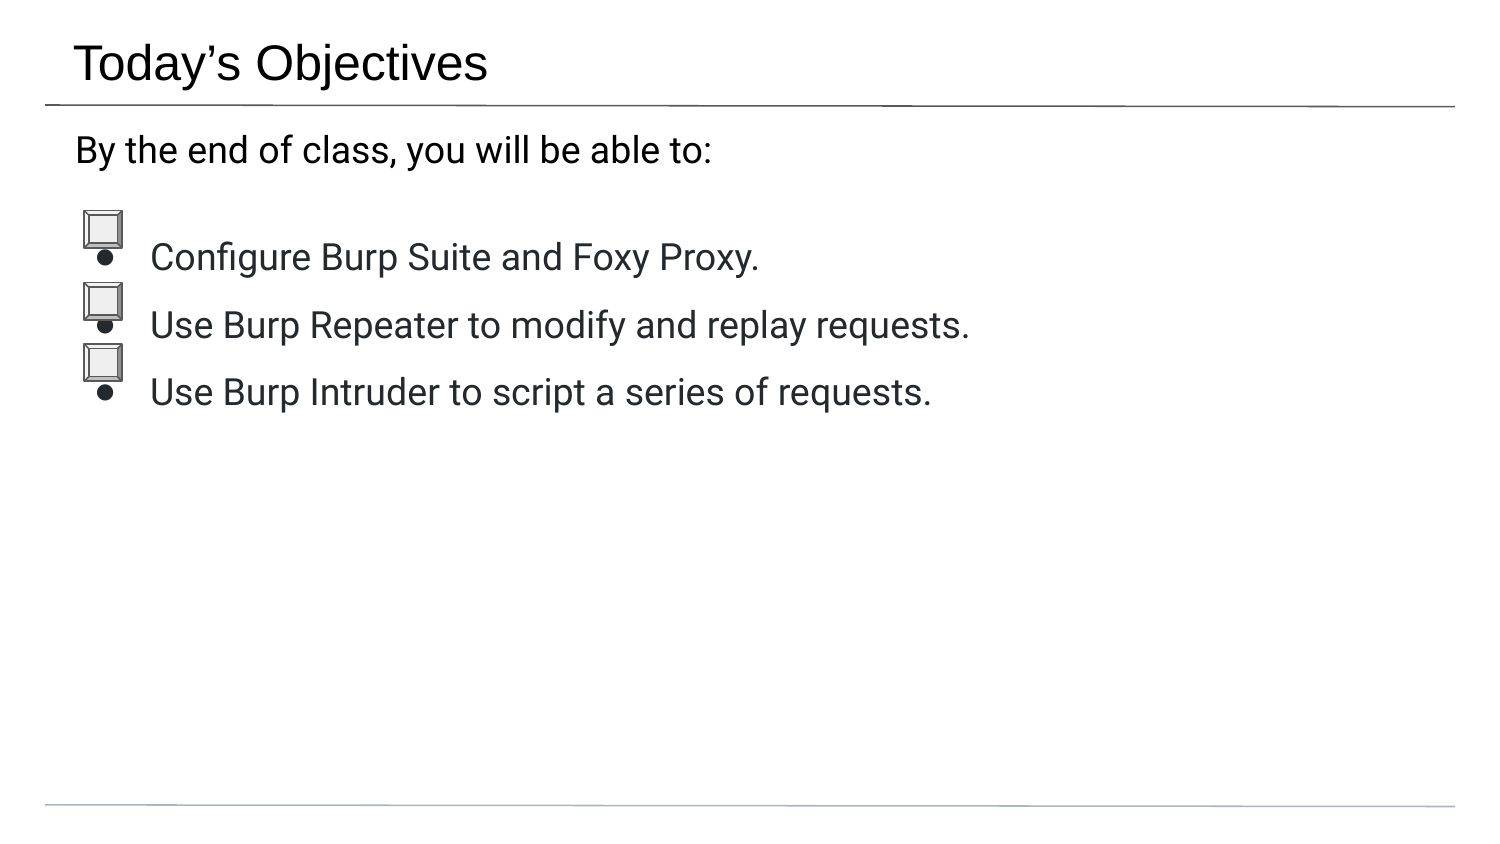

# Today’s Objectives

By the end of class, you will be able to:

Configure Burp Suite and Foxy Proxy.
Use Burp Repeater to modify and replay requests.
Use Burp Intruder to script a series of requests.